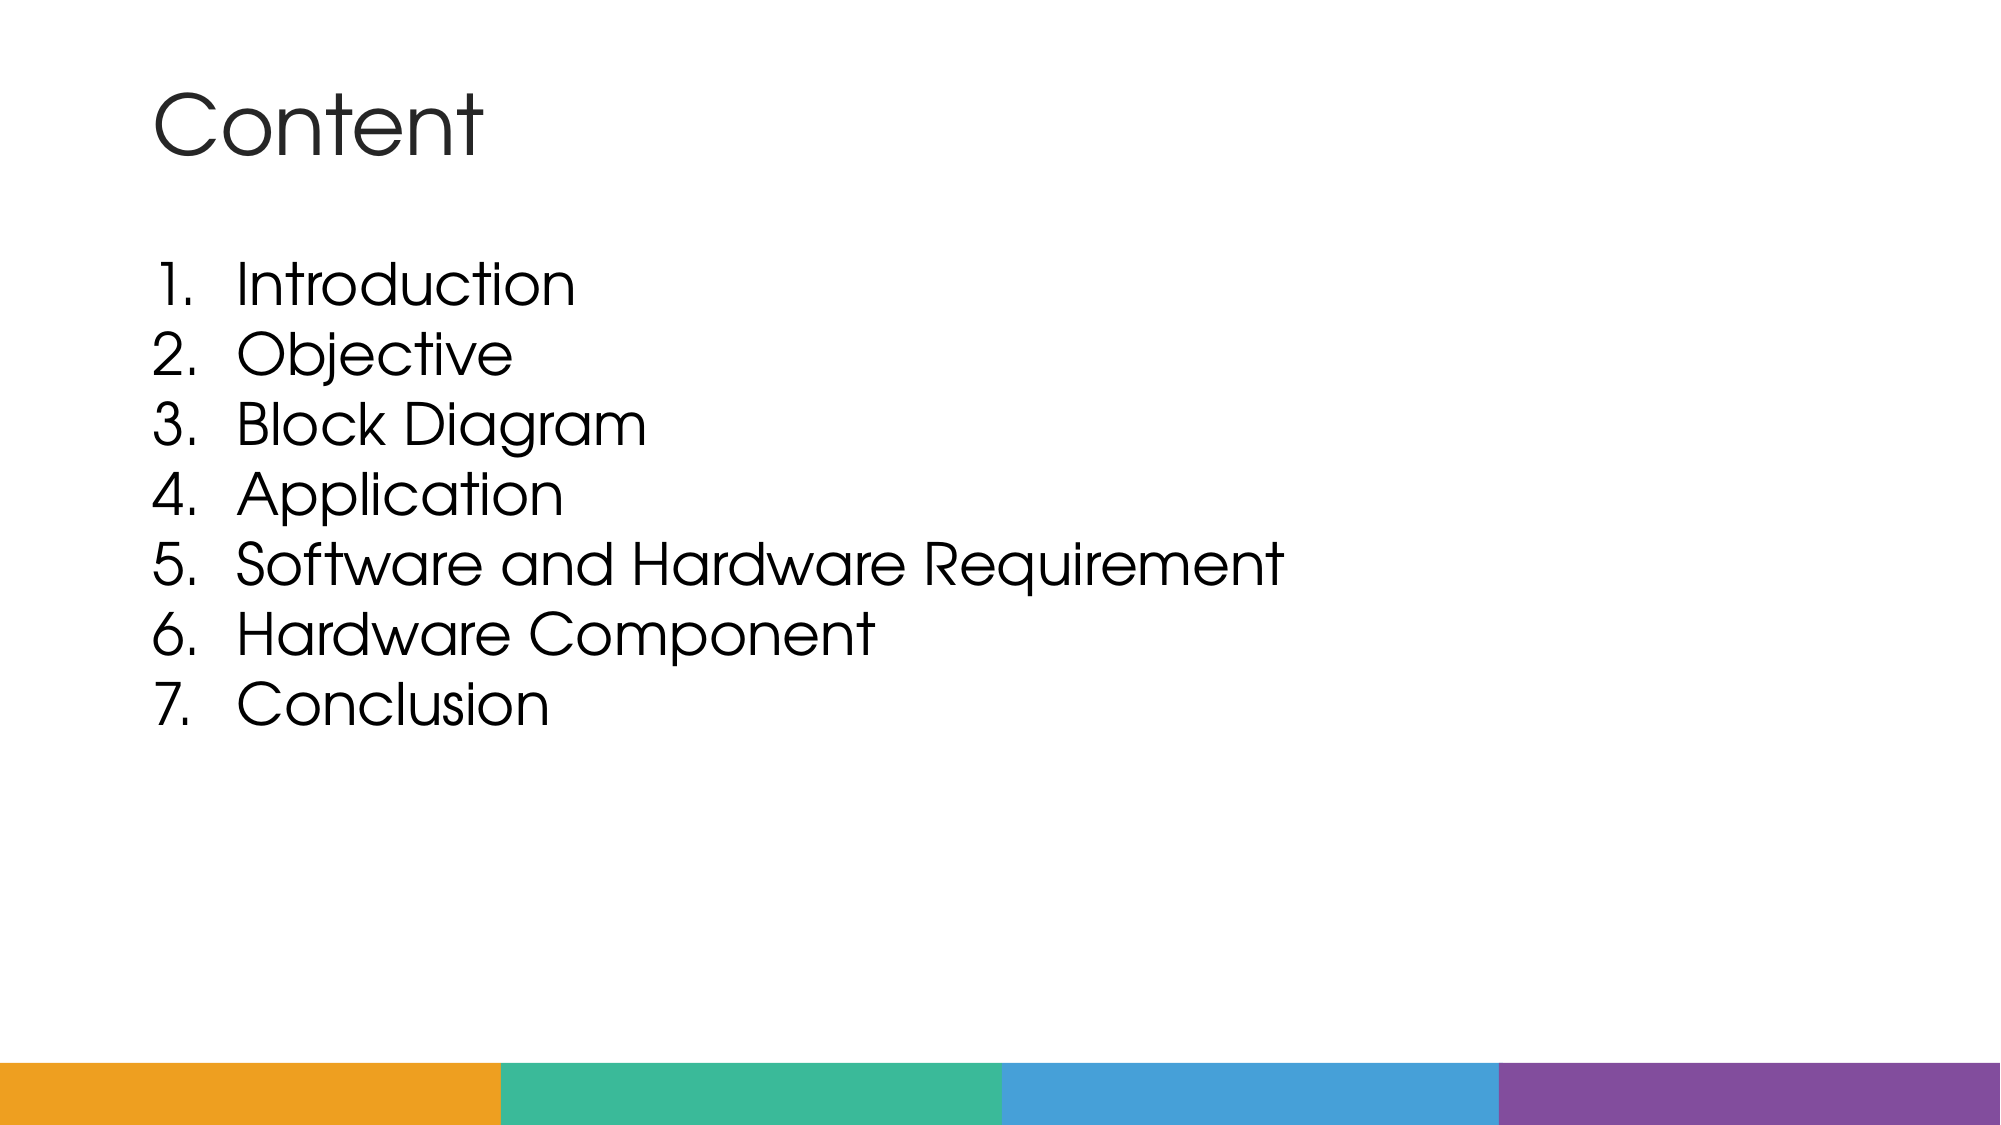

# Content
Introduction
Objective
Block Diagram
Application
Software and Hardware Requirement
Hardware Component
Conclusion